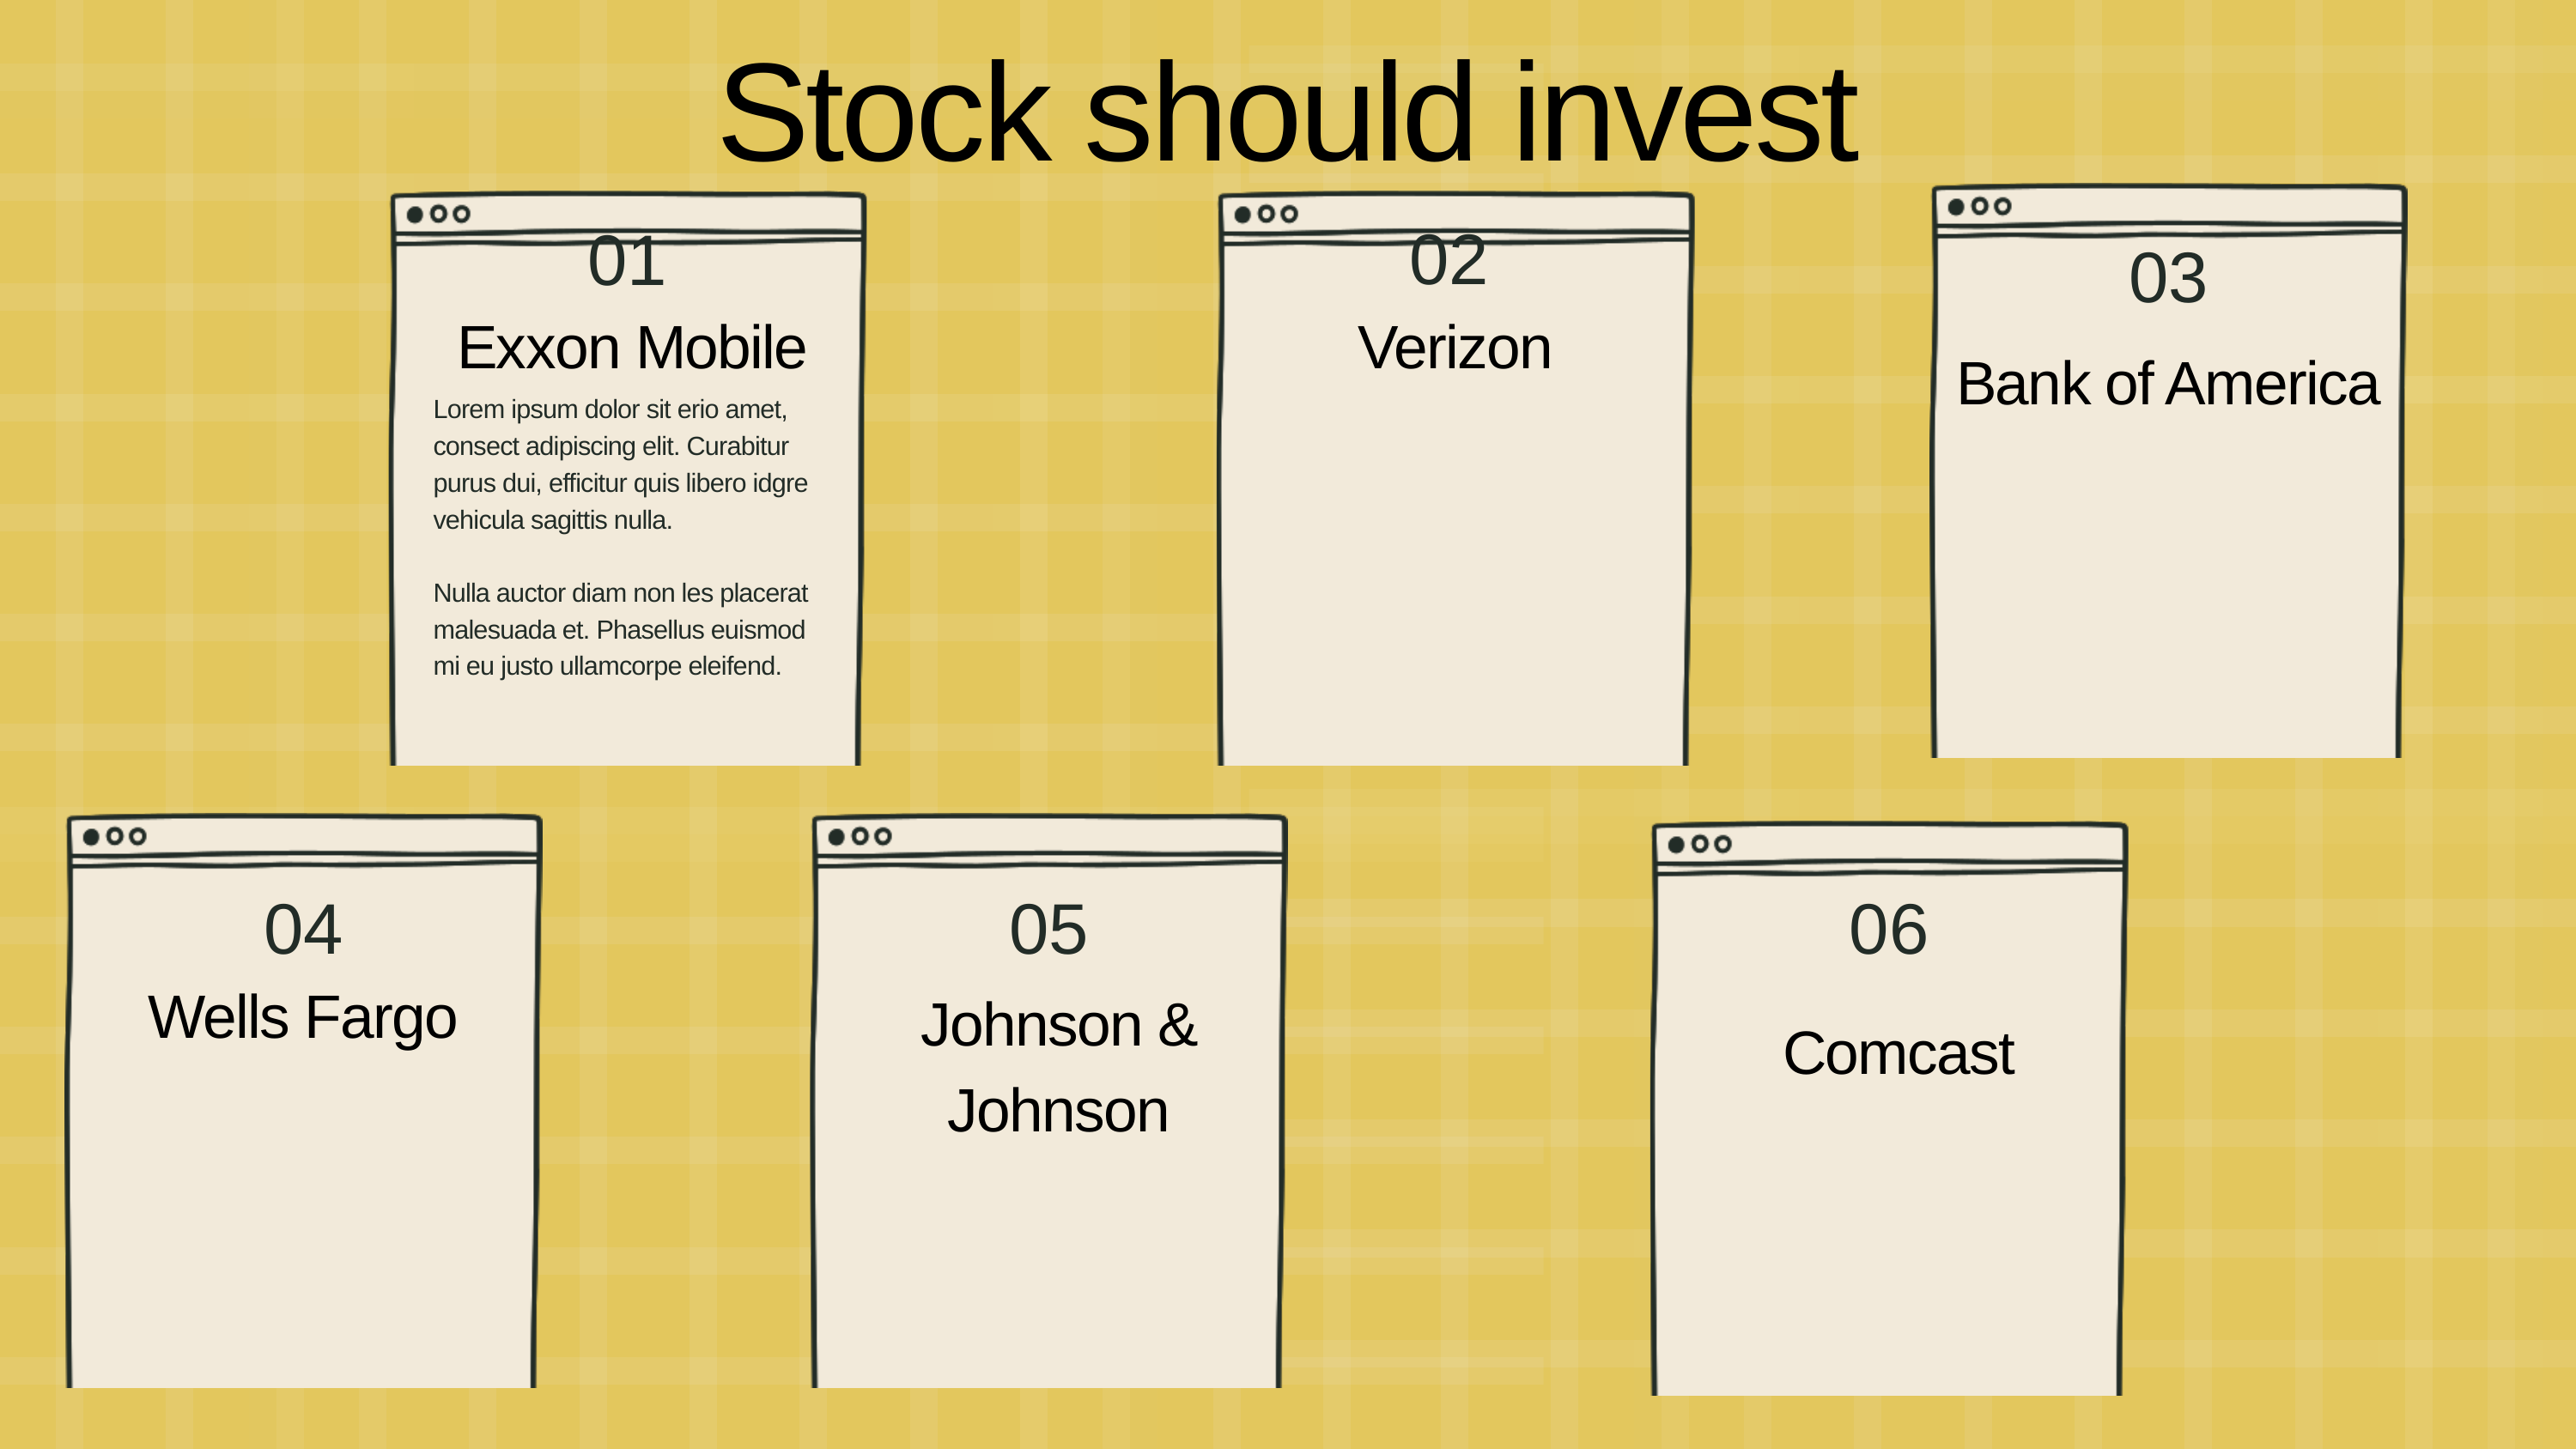

Stock should invest

02
01
03
Exxon Mobile
Verizon
Bank of America
Lorem ipsum dolor sit erio amet, consect adipiscing elit. Curabitur purus dui, efficitur quis libero idgre vehicula sagittis nulla.

Nulla auctor diam non les placerat malesuada et. Phasellus euismod mi eu justo ullamcorpe eleifend.

04
05
06
Wells Fargo
Johnson & Johnson
Comcast